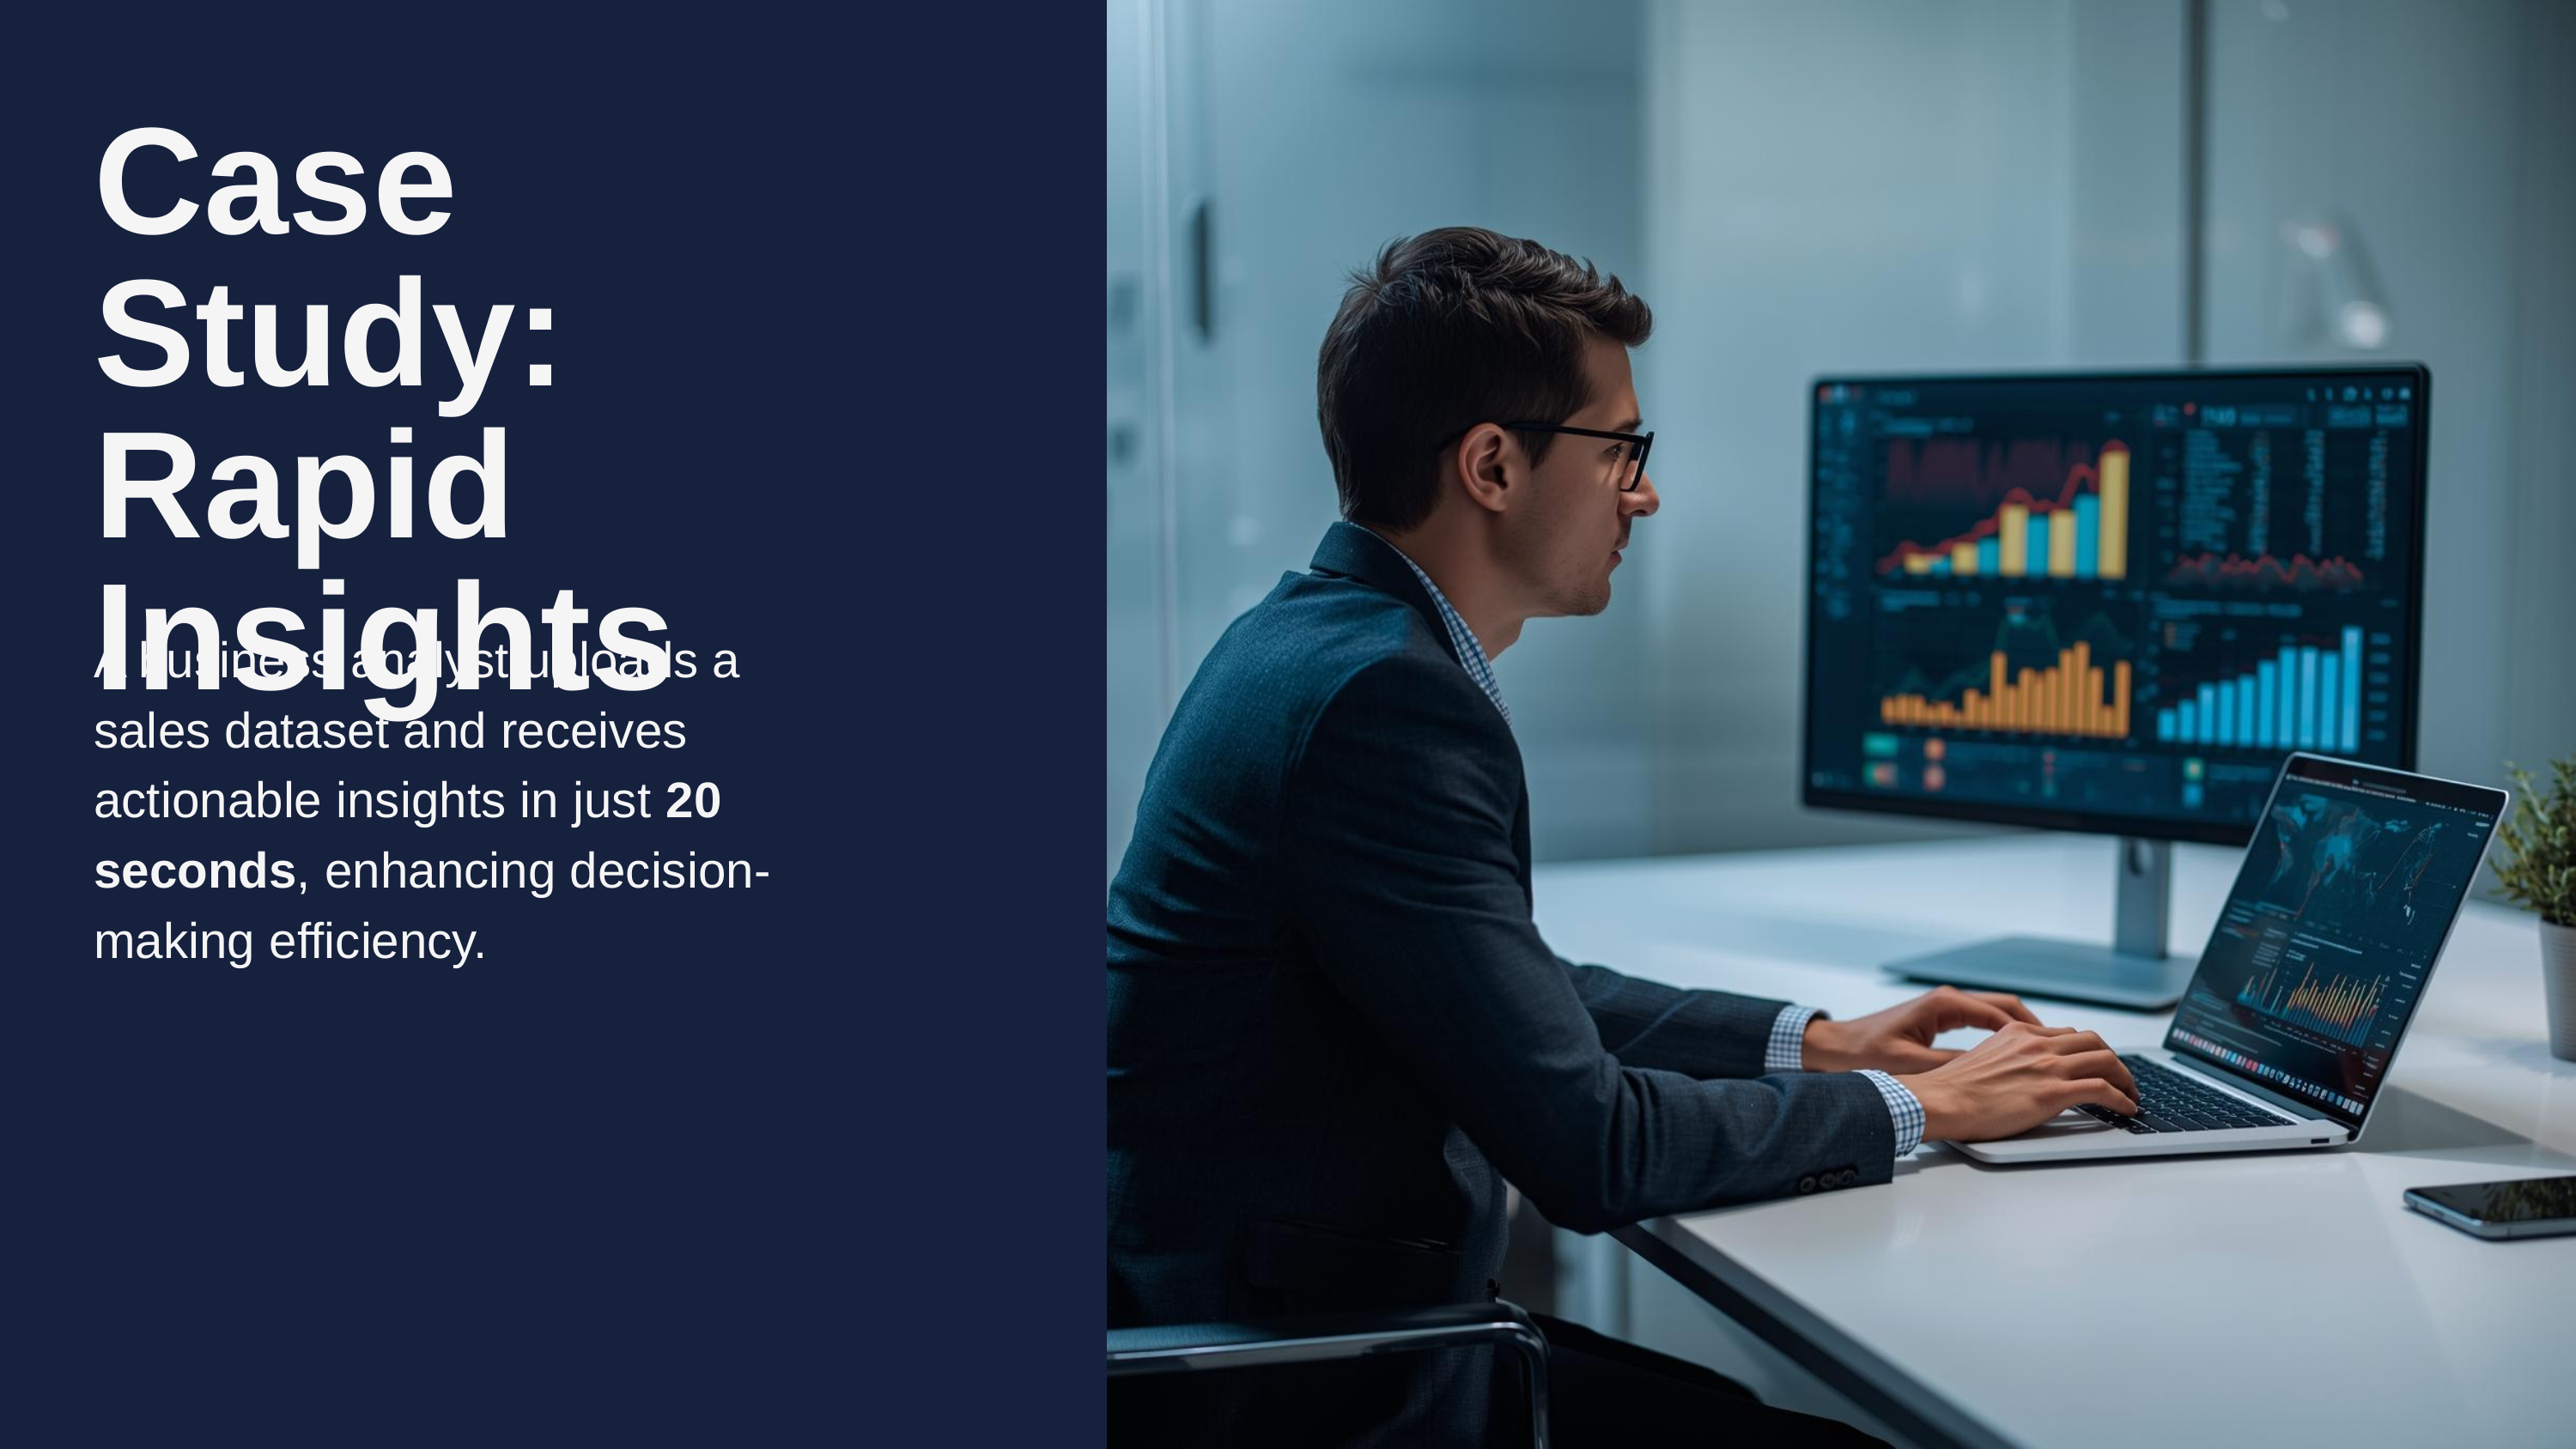

Case Study: Rapid Insights
A business analyst uploads a sales dataset and receives actionable insights in just 20 seconds, enhancing decision-making efficiency.